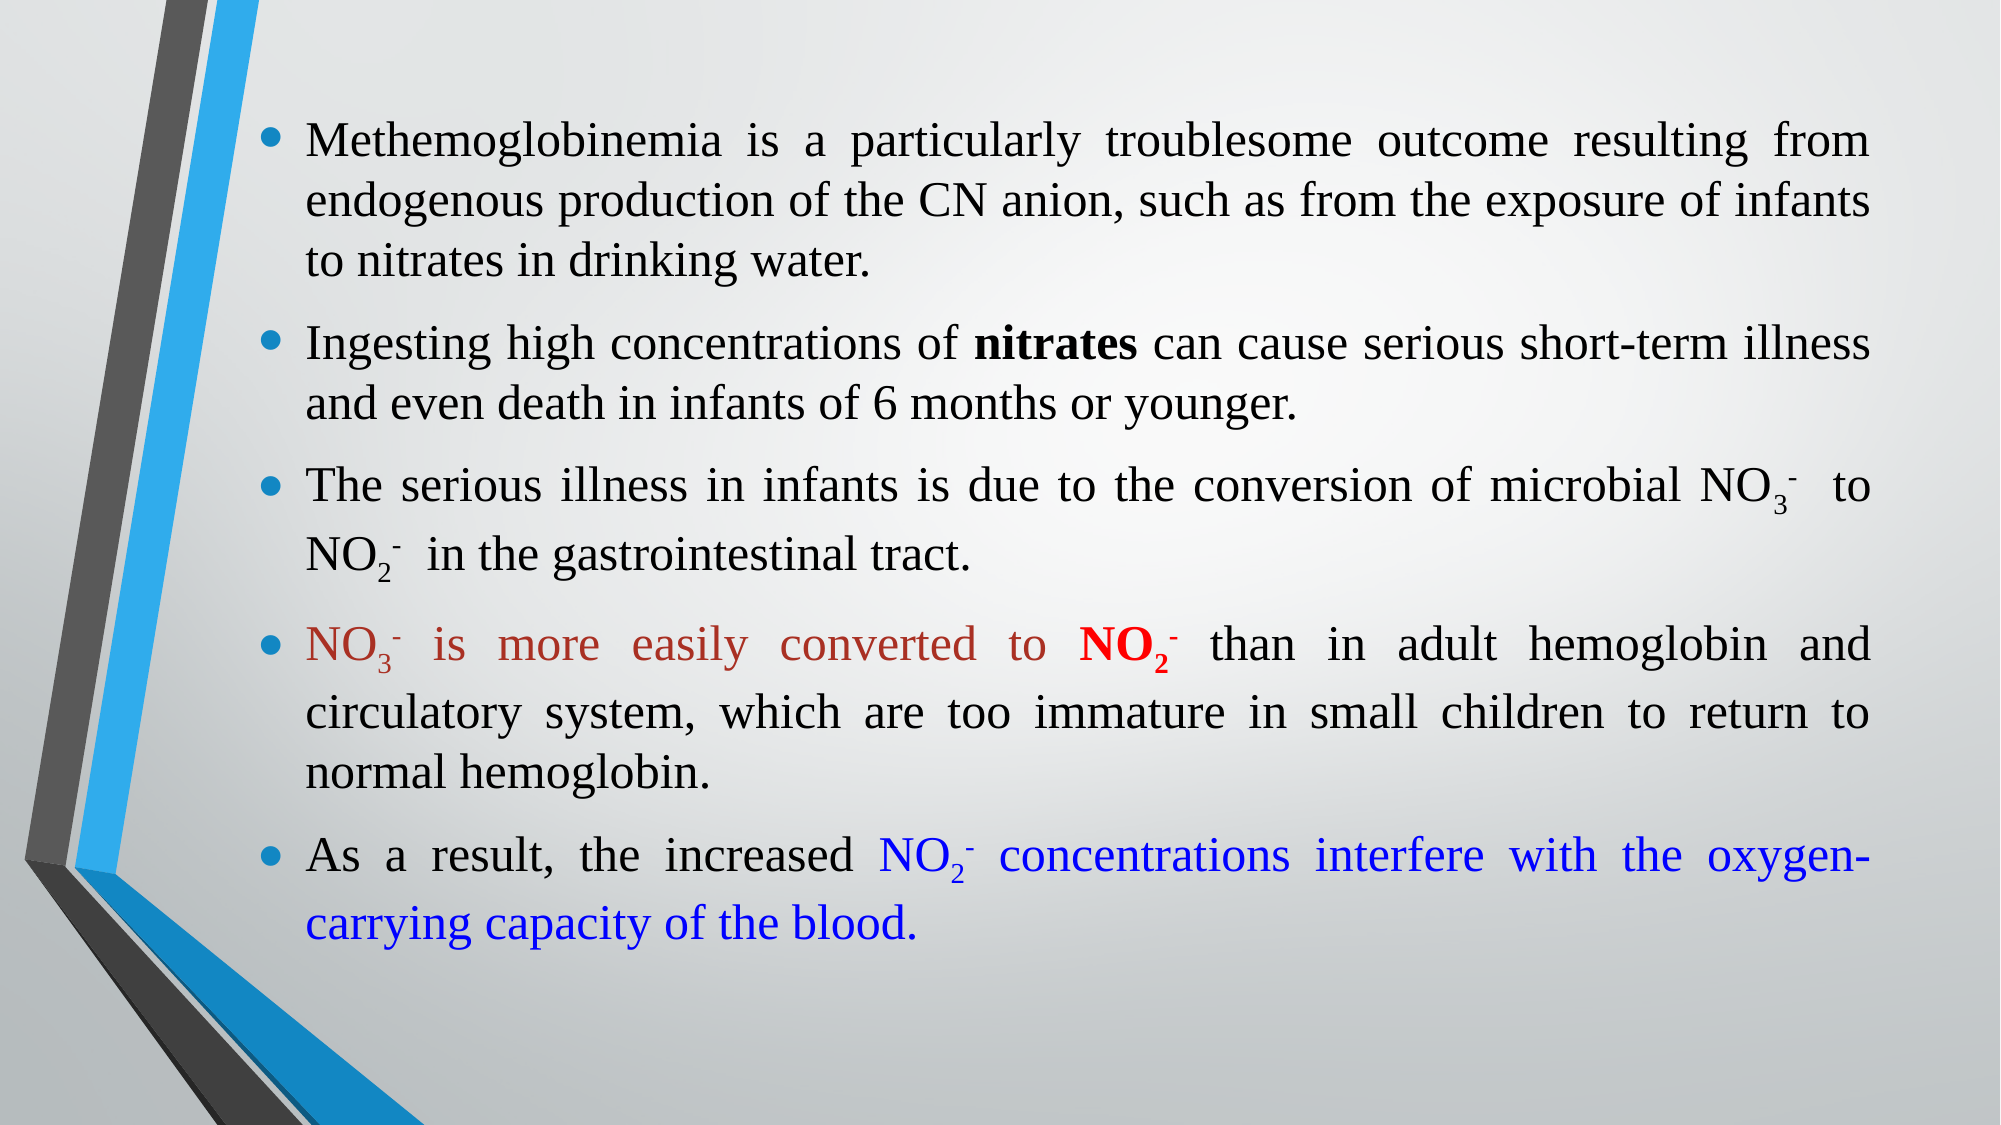

Methemoglobinemia is a particularly troublesome outcome resulting from endogenous production of the CN anion, such as from the exposure of infants to nitrates in drinking water.
Ingesting high concentrations of nitrates can cause serious short-term illness and even death in infants of 6 months or younger.
The serious illness in infants is due to the conversion of microbial NO3-  to NO2-  in the gastrointestinal tract.
NO3- is more easily converted to NO2- than in adult hemoglobin and circulatory system, which are too immature in small children to return to normal hemoglobin.
As a result, the increased NO2- concentrations interfere with the oxygen-carrying capacity of the blood.